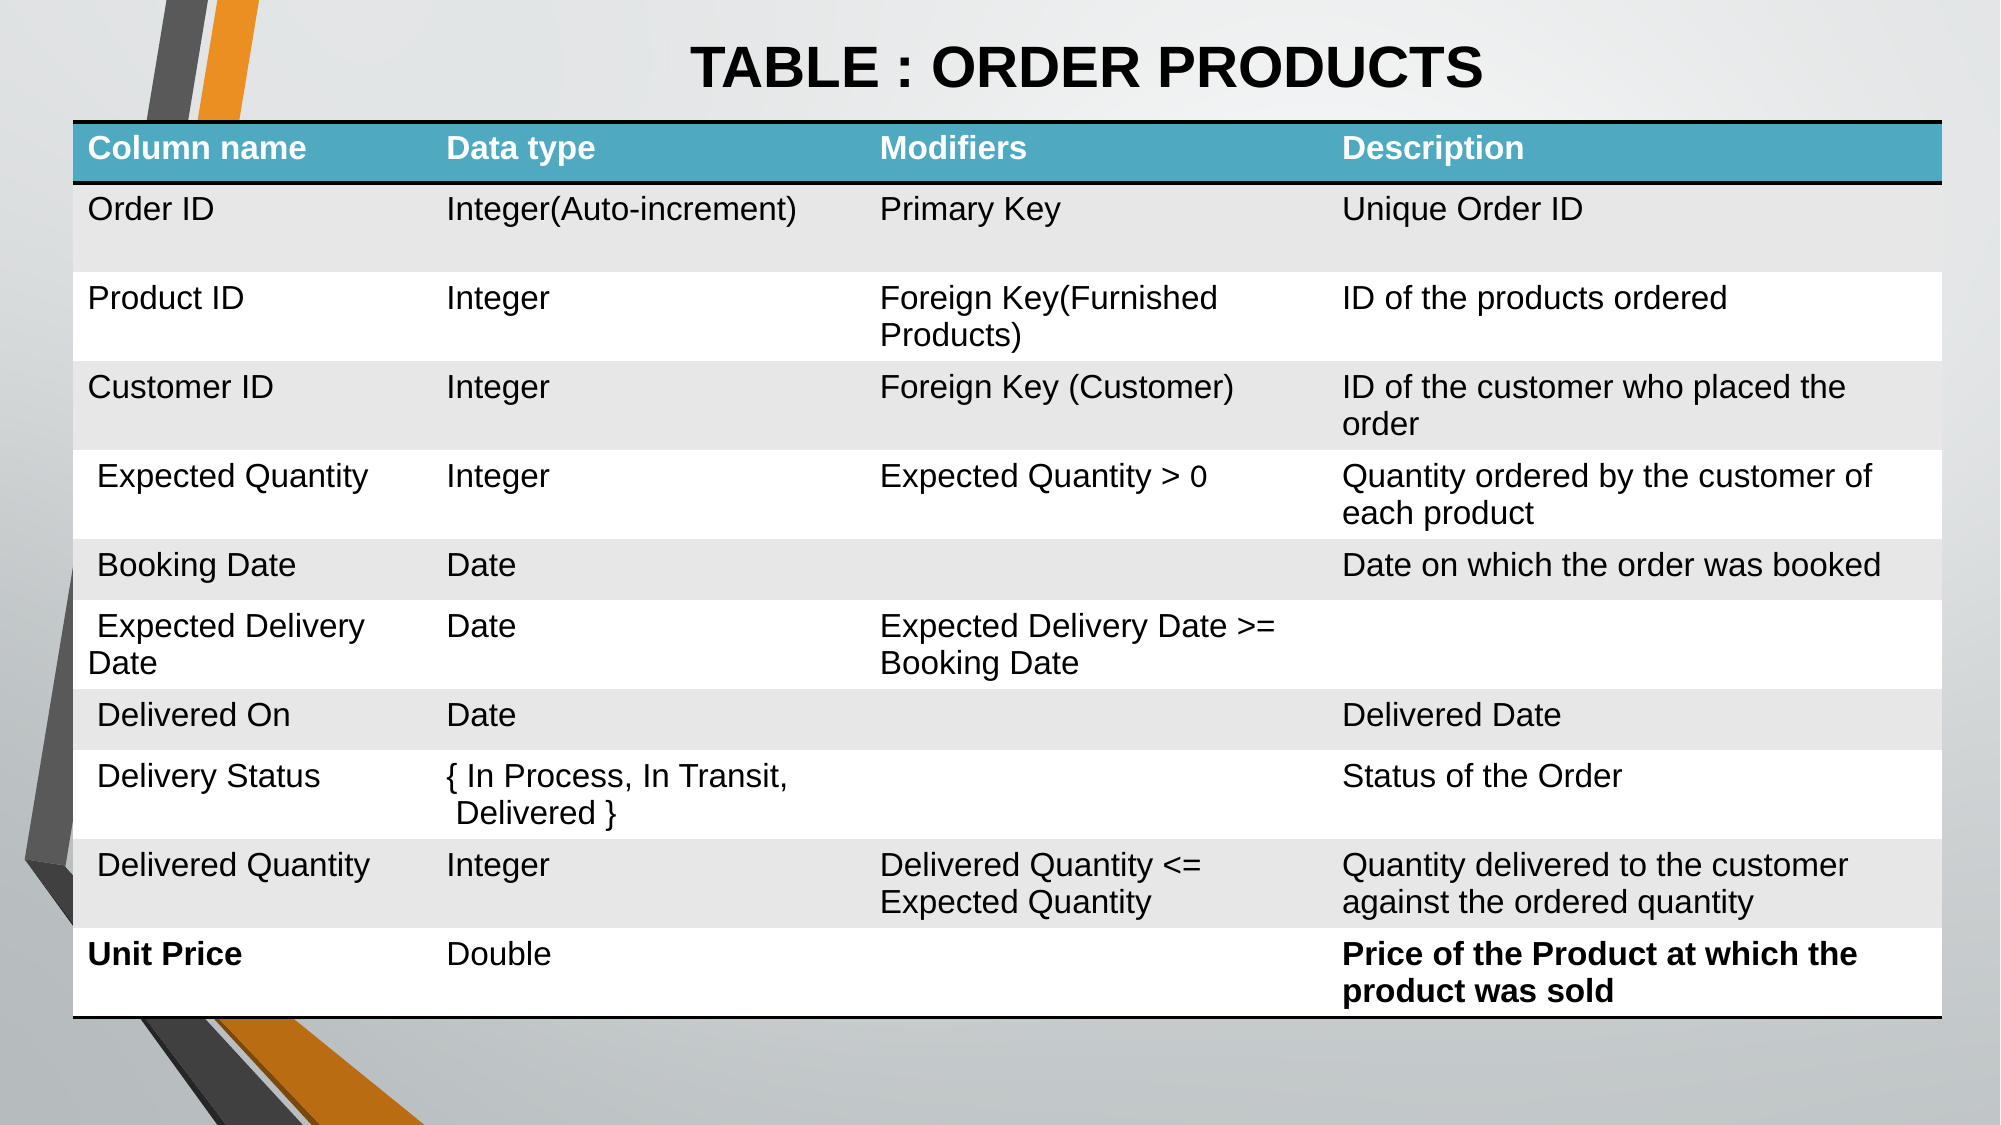

TABLE : ORDER PRODUCTS
| Column name | Data type | Modifiers | Description |
| --- | --- | --- | --- |
| Order ID | Integer(Auto-increment) | Primary Key | Unique Order ID |
| Product ID | Integer | Foreign Key(Furnished Products) | ID of the products ordered |
| Customer ID | Integer | Foreign Key (Customer) | ID of the customer who placed the order |
| Expected Quantity | Integer | Expected Quantity > 0 | Quantity ordered by the customer of each product |
| Booking Date | Date |  | Date on which the order was booked |
| Expected Delivery Date | Date | Expected Delivery Date >= Booking Date |  |
| Delivered On | Date |  | Delivered Date |
| Delivery Status | { In Process, In Transit, Delivered } |  | Status of the Order |
| Delivered Quantity | Integer | Delivered Quantity <= Expected Quantity | Quantity delivered to the customer against the ordered quantity |
| Unit Price | Double |  | Price of the Product at which the product was sold |
10